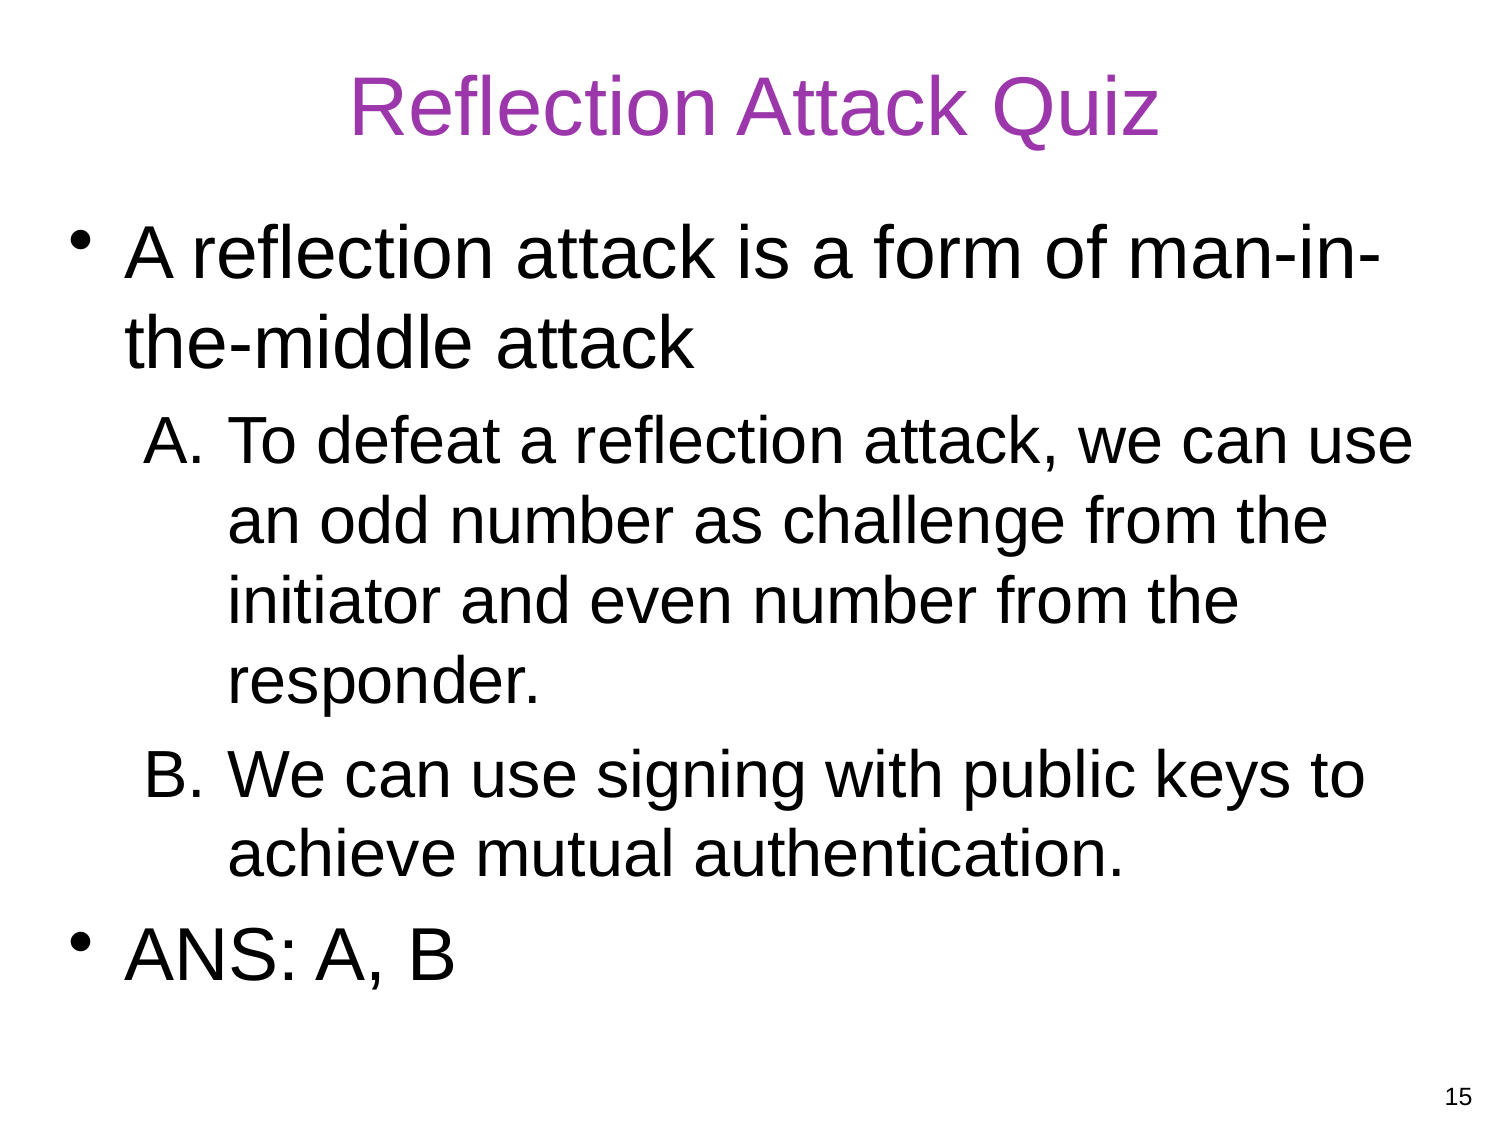

# Reflection Attack Quiz
A reflection attack is a form of man-in-the-middle attack
To defeat a reflection attack, we can use an odd number as challenge from the initiator and even number from the responder.
We can use signing with public keys to achieve mutual authentication.
ANS: A, B

15